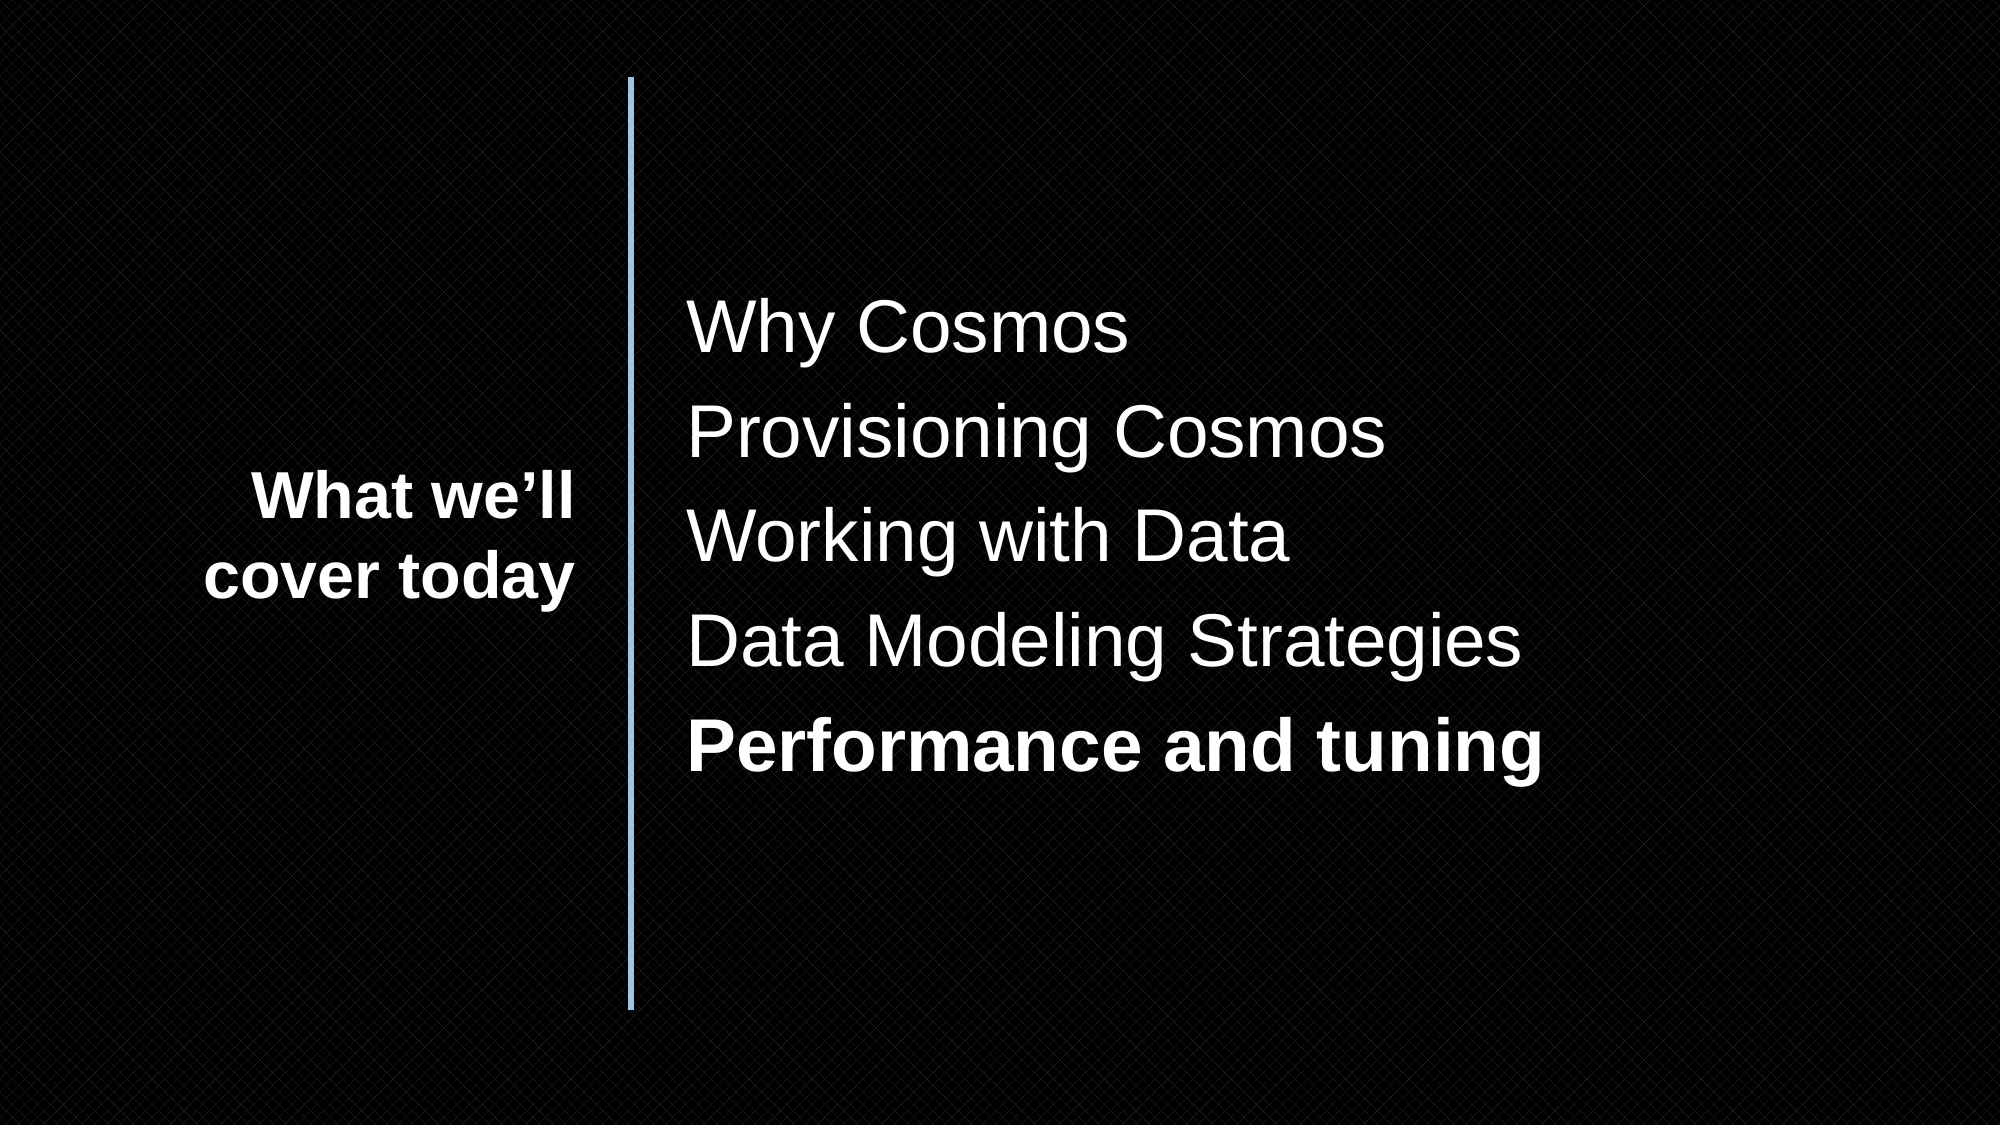

What we’ll cover today
Why Cosmos
Provisioning Cosmos
Working with Data
Data Modeling Strategies
Performance and tuning